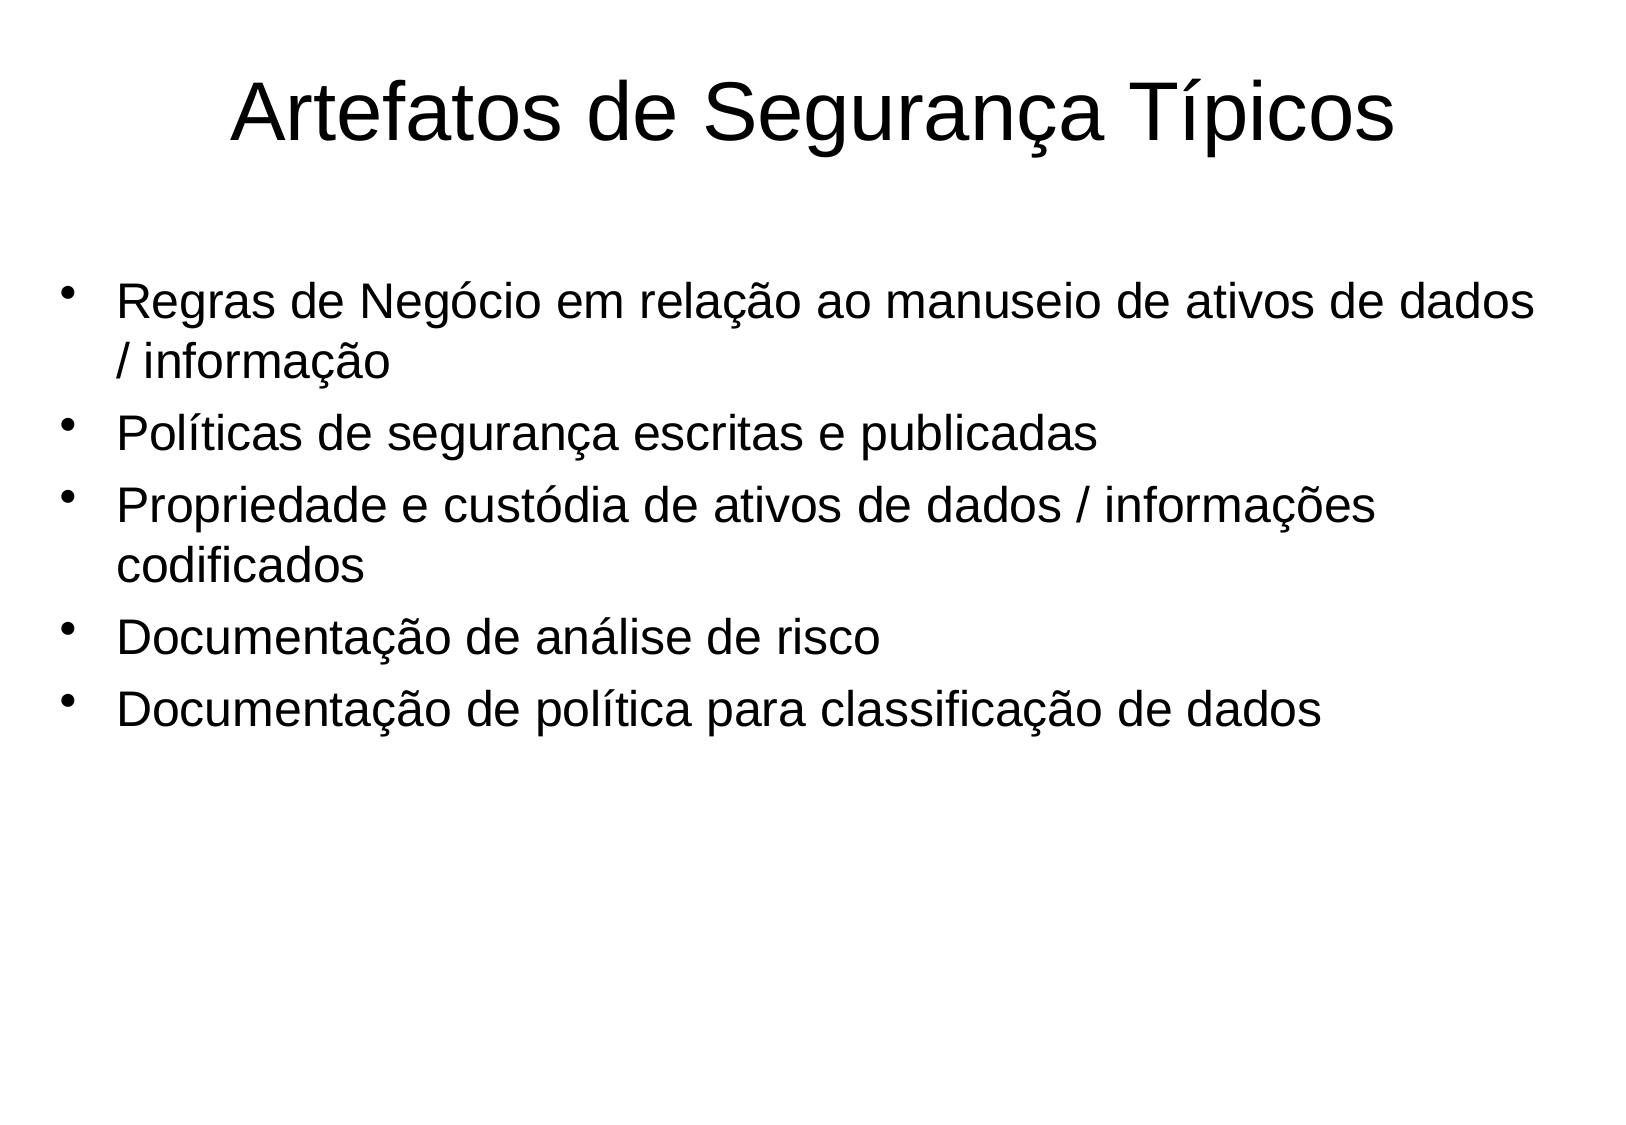

# Artefatos de Segurança Típicos
Regras de Negócio em relação ao manuseio de ativos de dados
/ informação
Políticas de segurança escritas e publicadas
Propriedade e custódia de ativos de dados / informações
codificados
Documentação de análise de risco
Documentação de política para classificação de dados